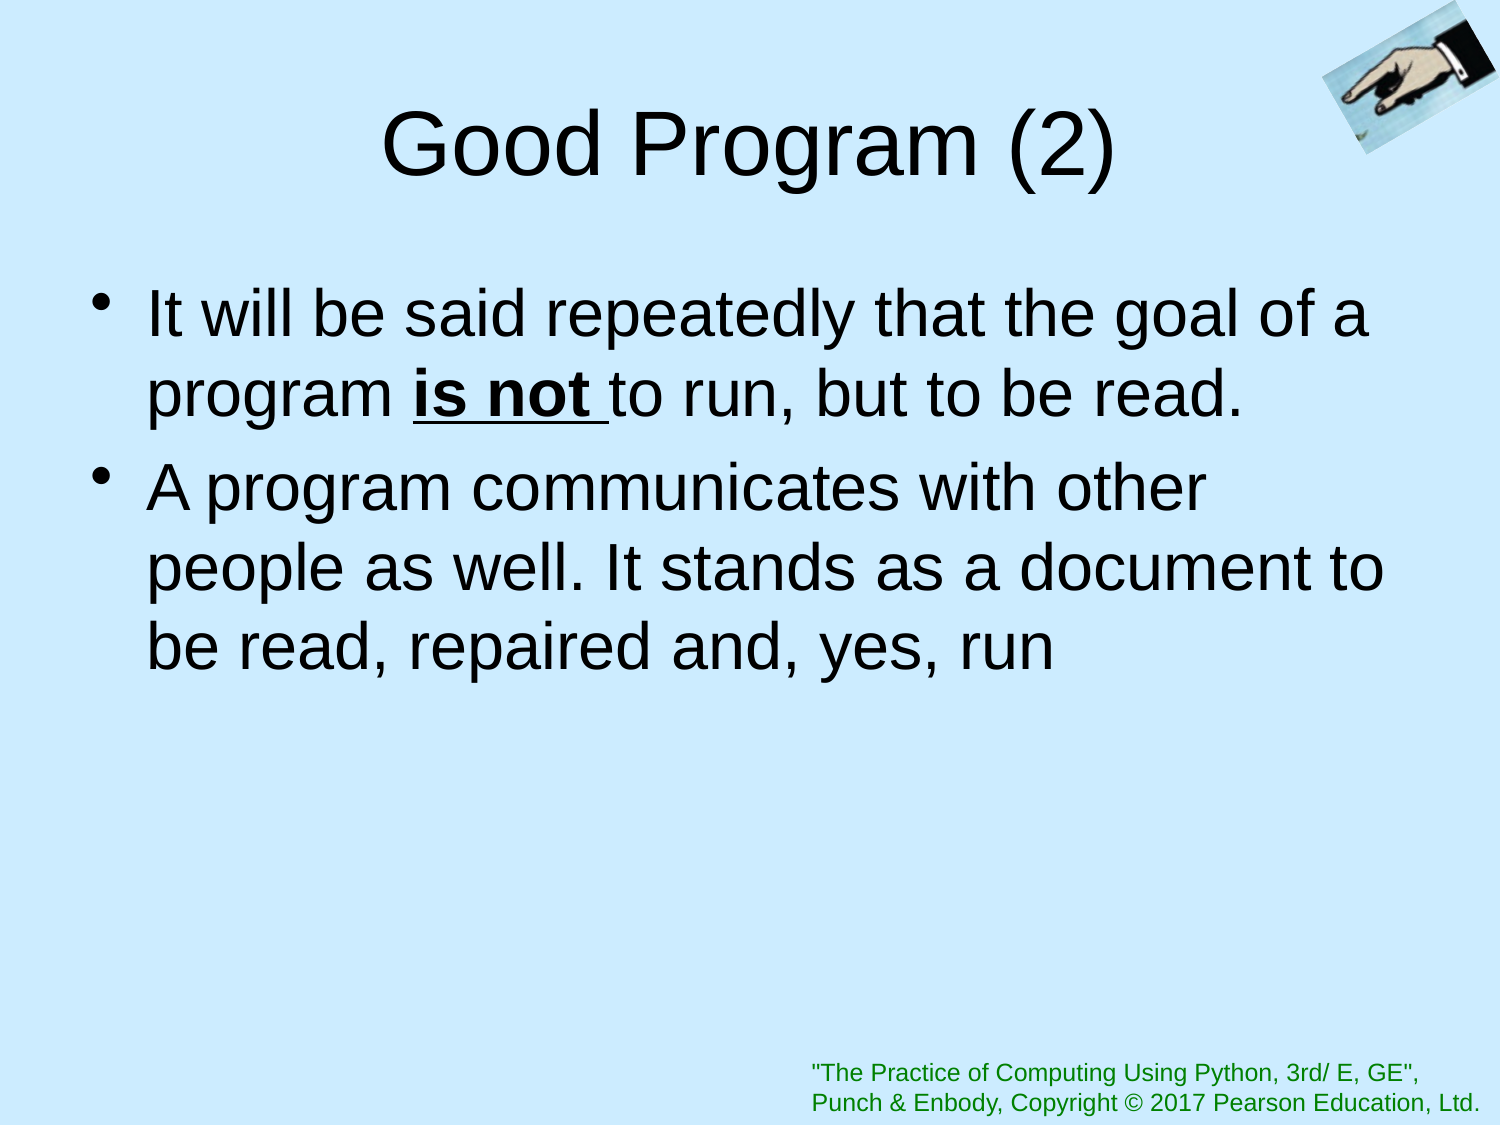

# Good Program (2)
It will be said repeatedly that the goal of a program is not to run, but to be read.
A program communicates with other people as well. It stands as a document to be read, repaired and, yes, run